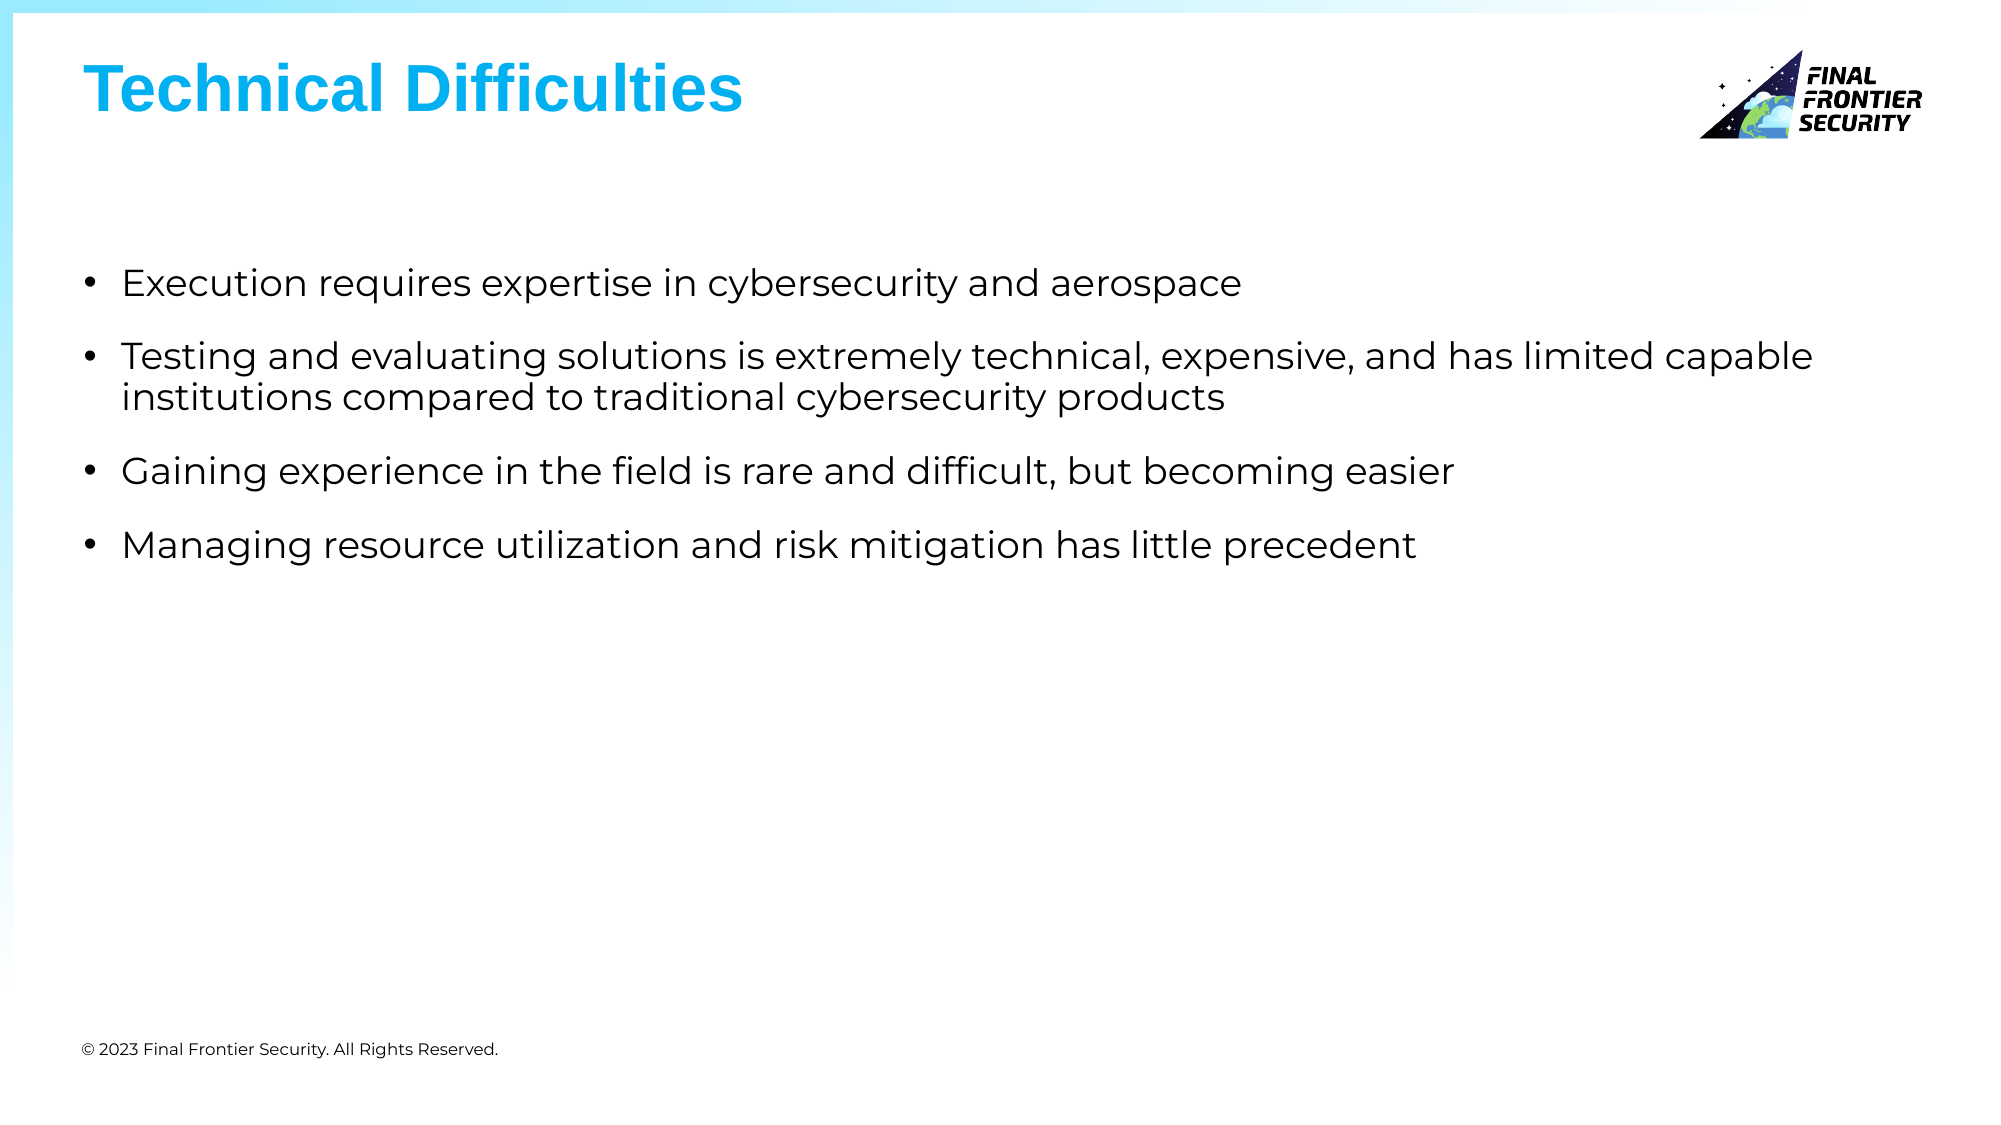

# Technical Difficulties
Execution requires expertise in cybersecurity and aerospace
Testing and evaluating solutions is extremely technical, expensive, and has limited capable institutions compared to traditional cybersecurity products
Gaining experience in the field is rare and difficult, but becoming easier
Managing resource utilization and risk mitigation has little precedent